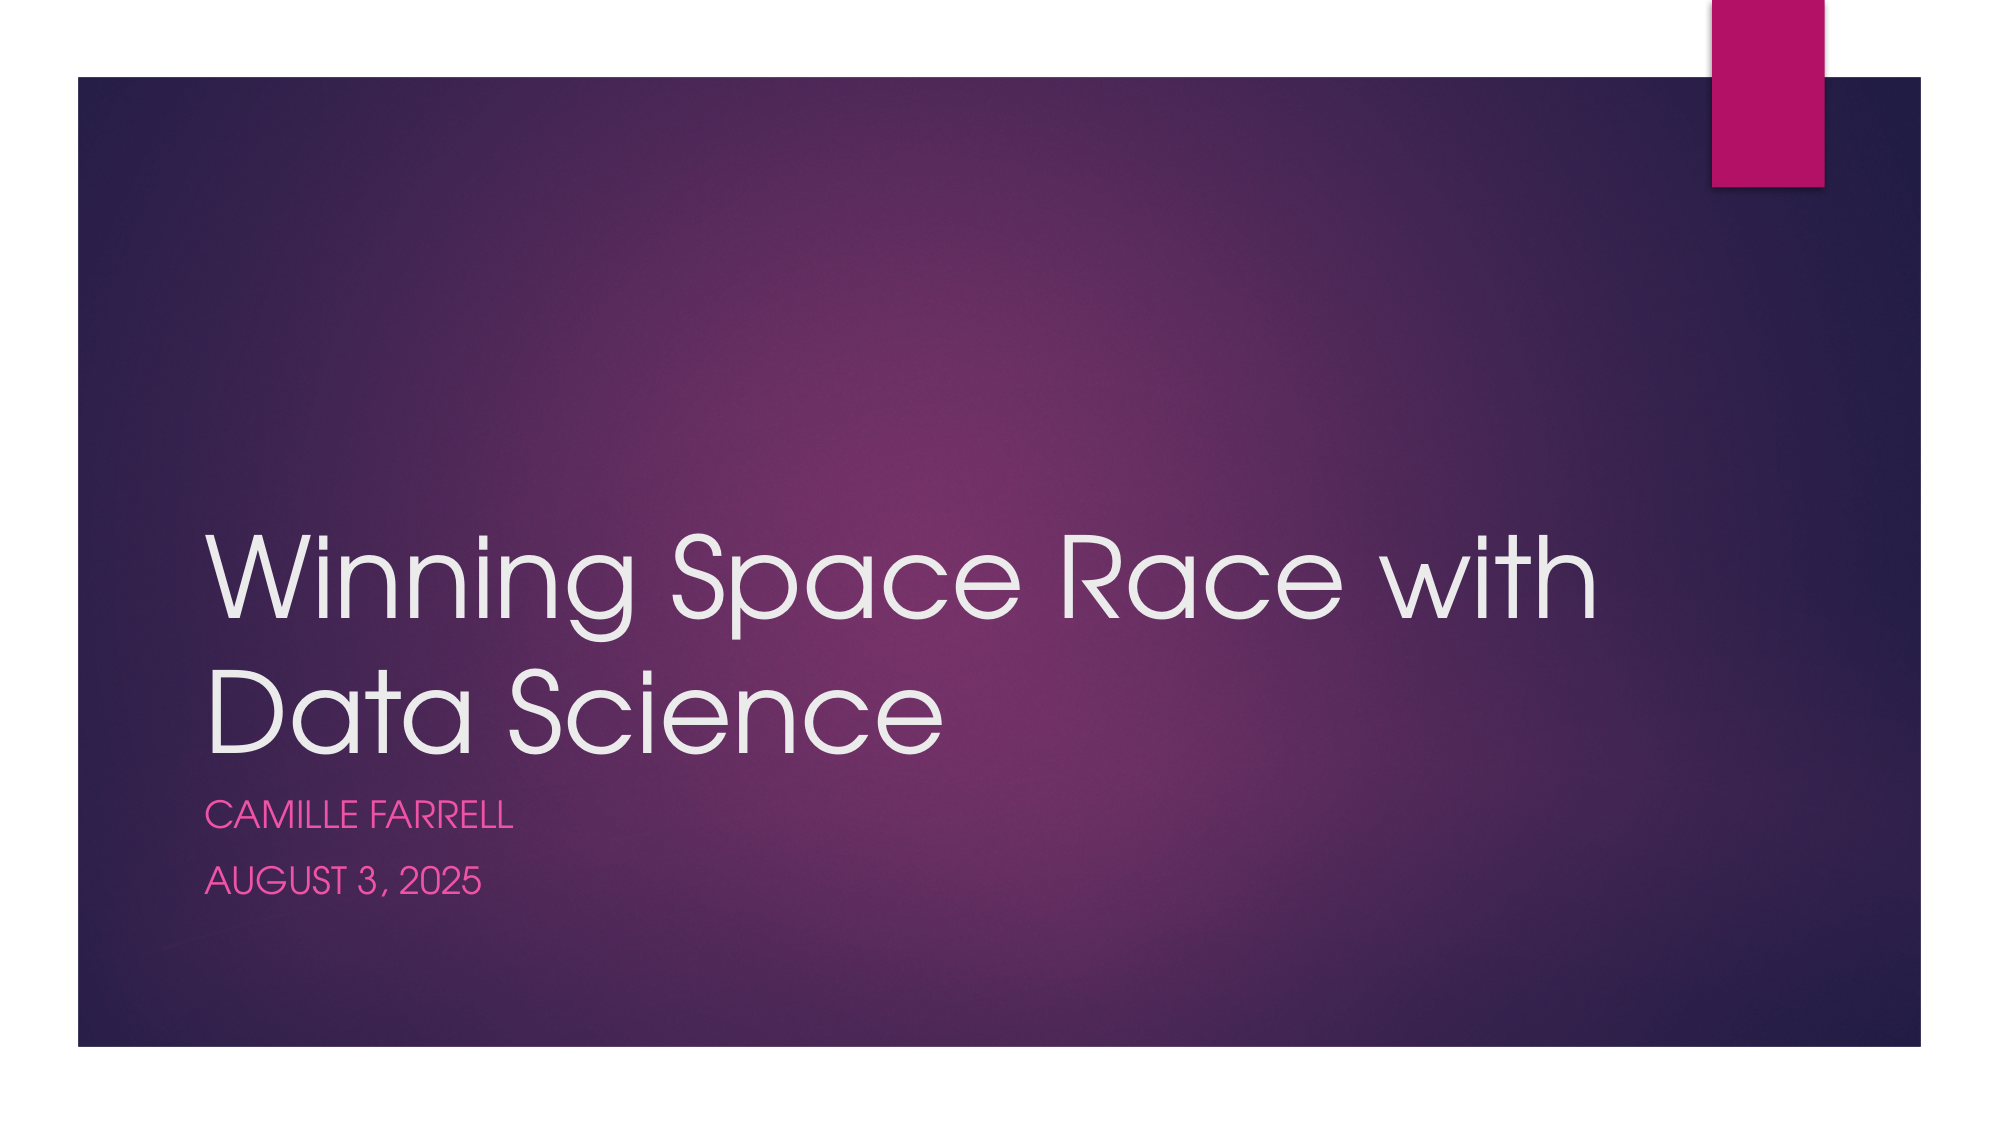

# Winning Space Race with Data Science
Camille Farrell
August 3, 2025